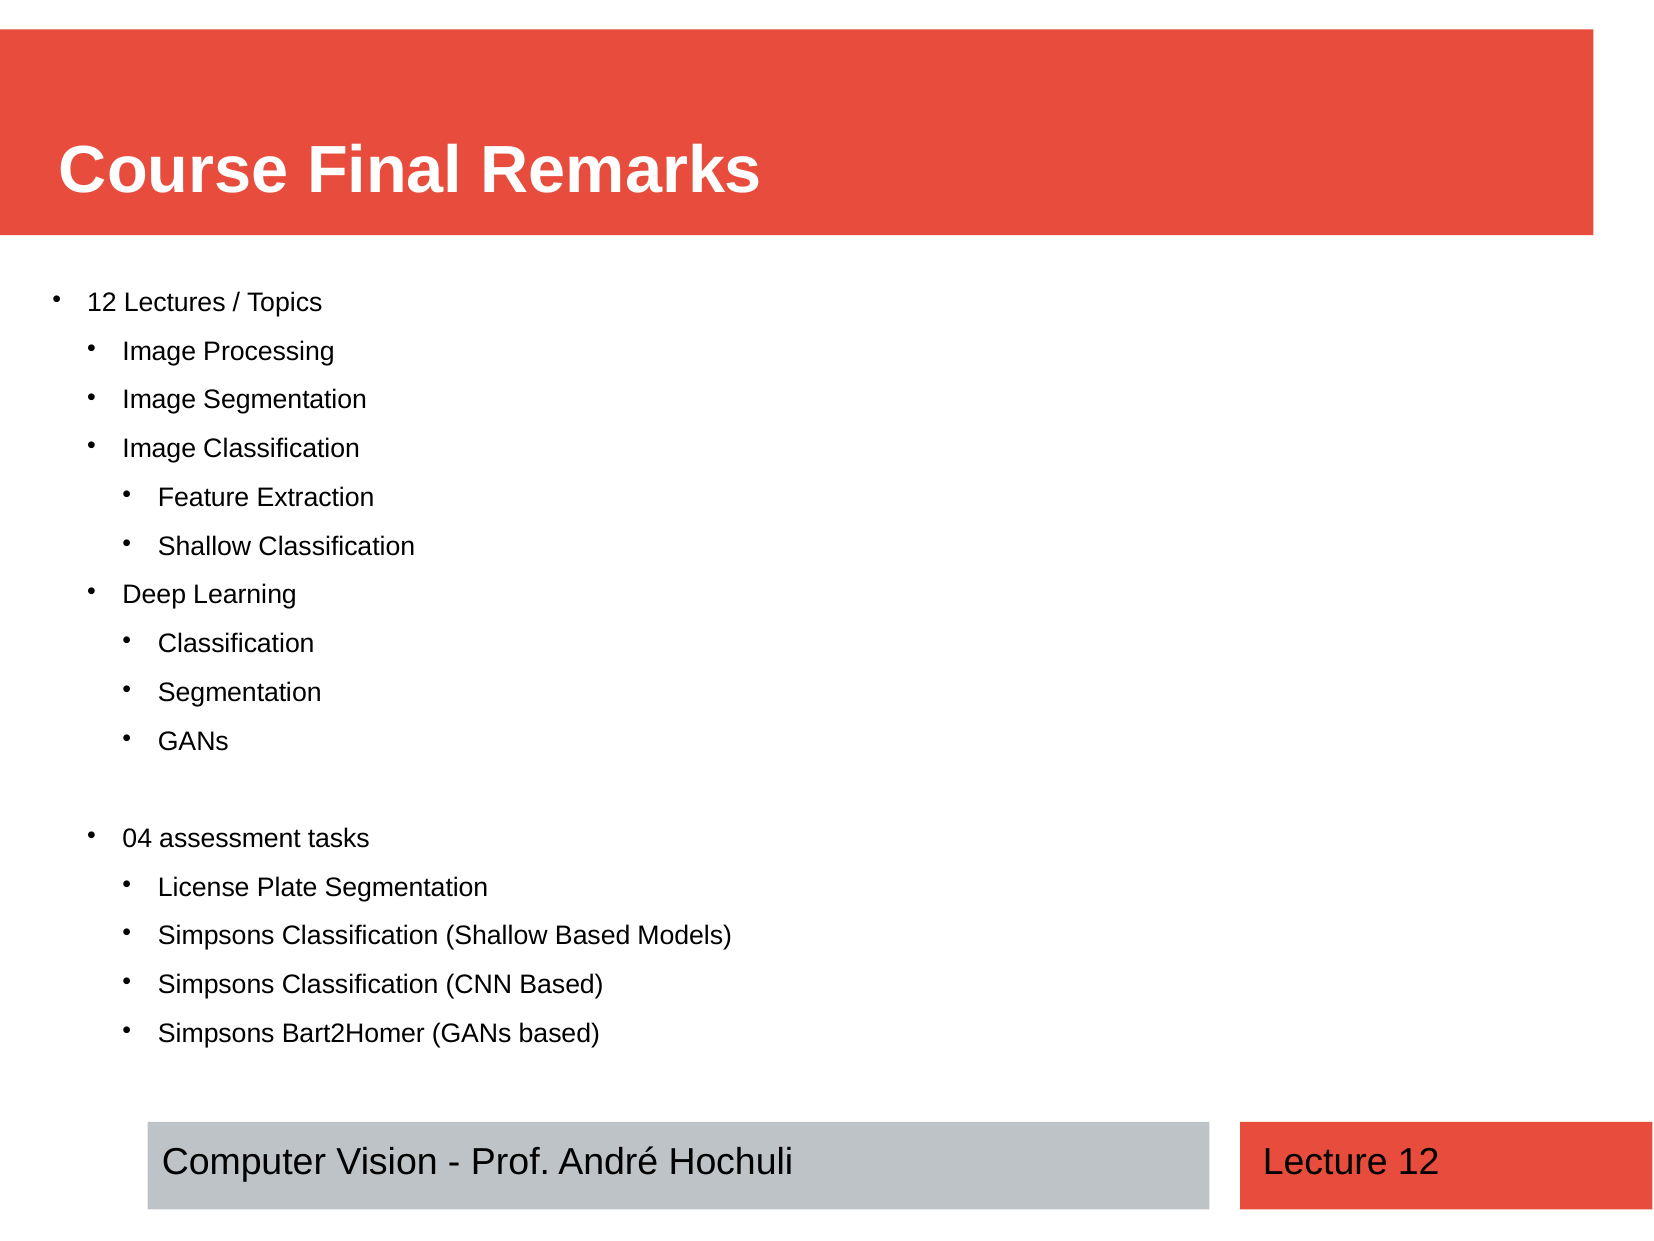

Course Final Remarks
12 Lectures / Topics
Image Processing
Image Segmentation
Image Classification
Feature Extraction
Shallow Classification
Deep Learning
Classification
Segmentation
GANs

04 assessment tasks
License Plate Segmentation
Simpsons Classification (Shallow Based Models)
Simpsons Classification (CNN Based)
Simpsons Bart2Homer (GANs based)

Computer Vision - Prof. André Hochuli
Lecture 12